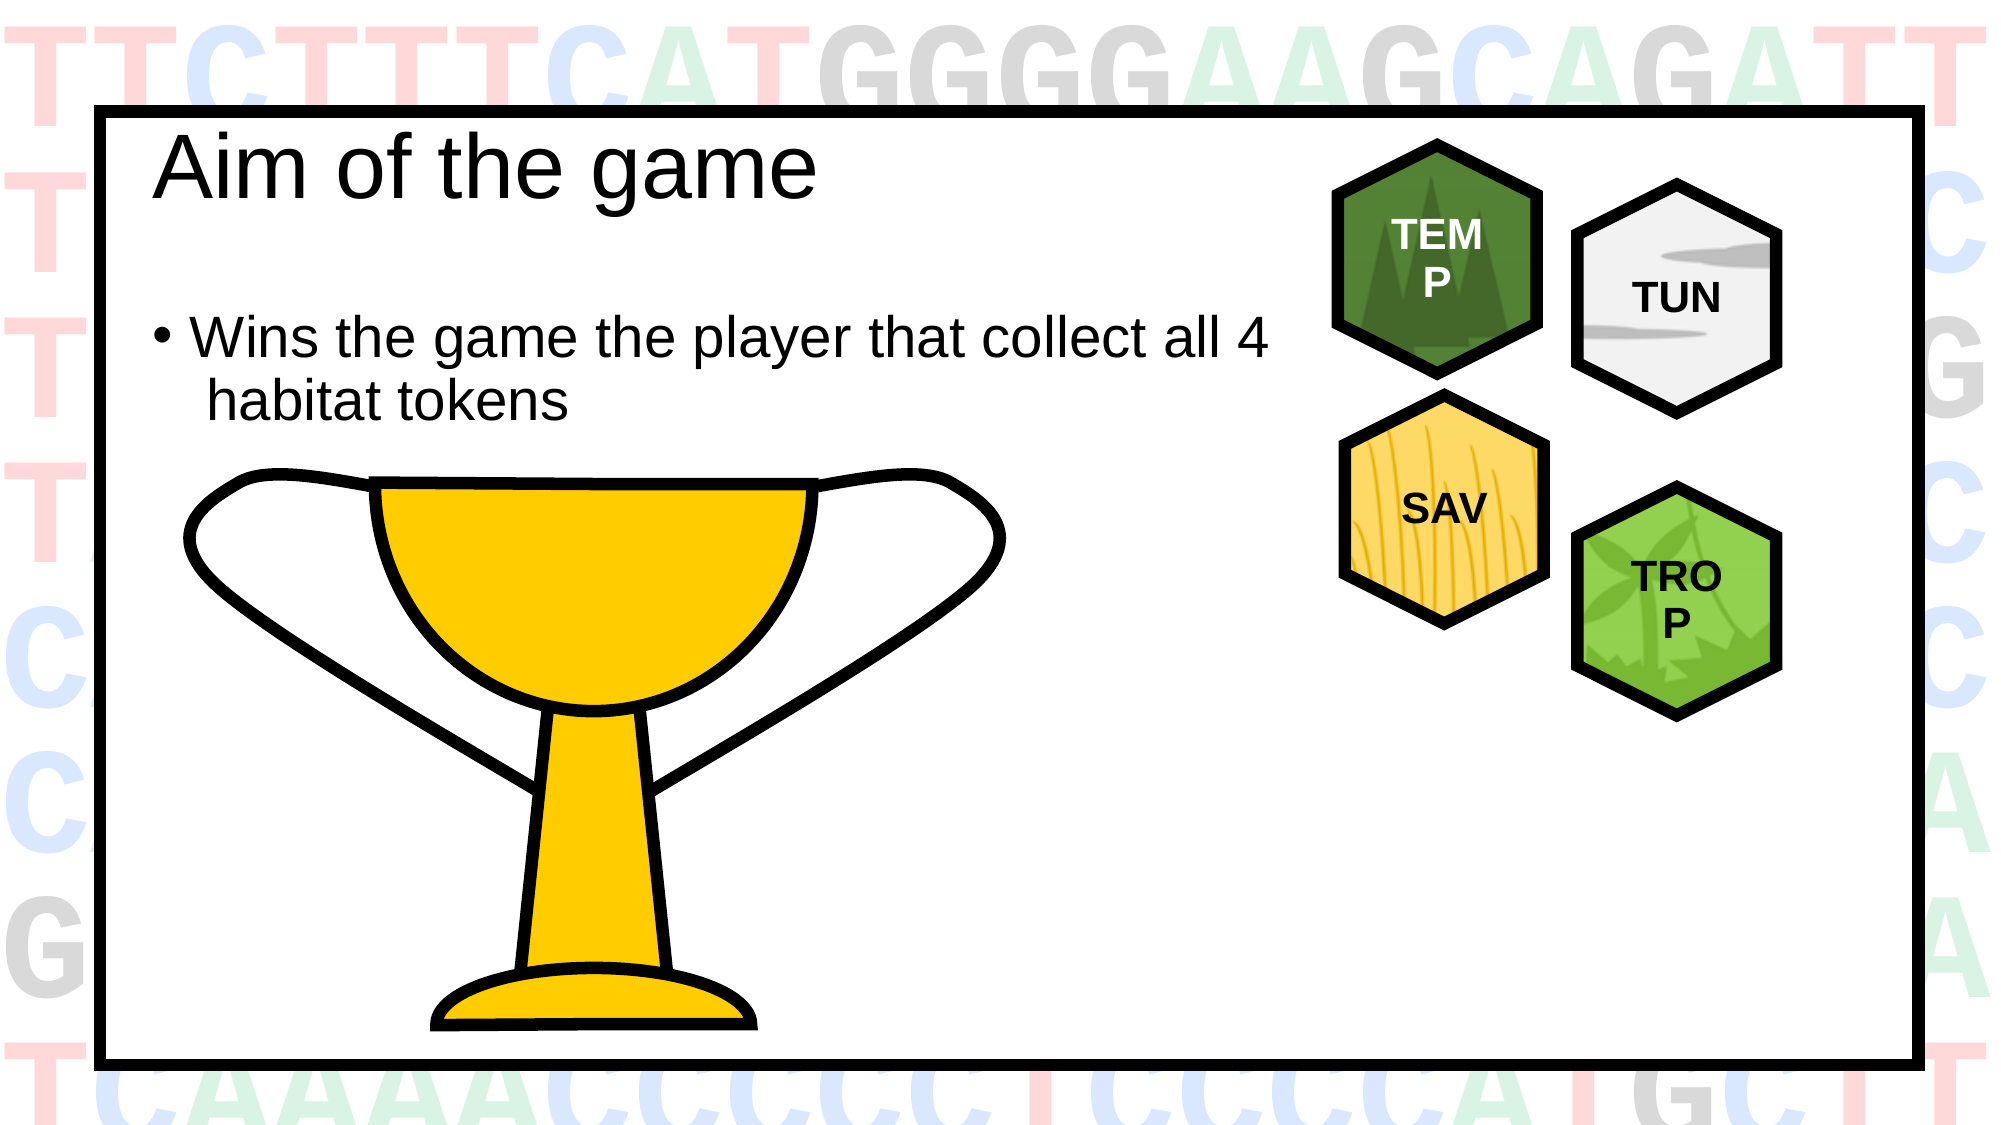

TTCTTTCATGGGGAAGCAGATTTGGGTACCACCCAAGTATTGACTCACCCATCAACAACCGCTATGTATTTCGTACATTACTGCCAGCCACCATGAATATTGTACGGTACCATAAATACTTGACCACCTGTAGTACATAAAAACCCAATCCACATCAAAACCCCCTCCCCATGCTT3BTM ML19

# Aim of the game

TUN

TEMP

TROP

SAV

Wins the game the player that collect all 4
 habitat tokens